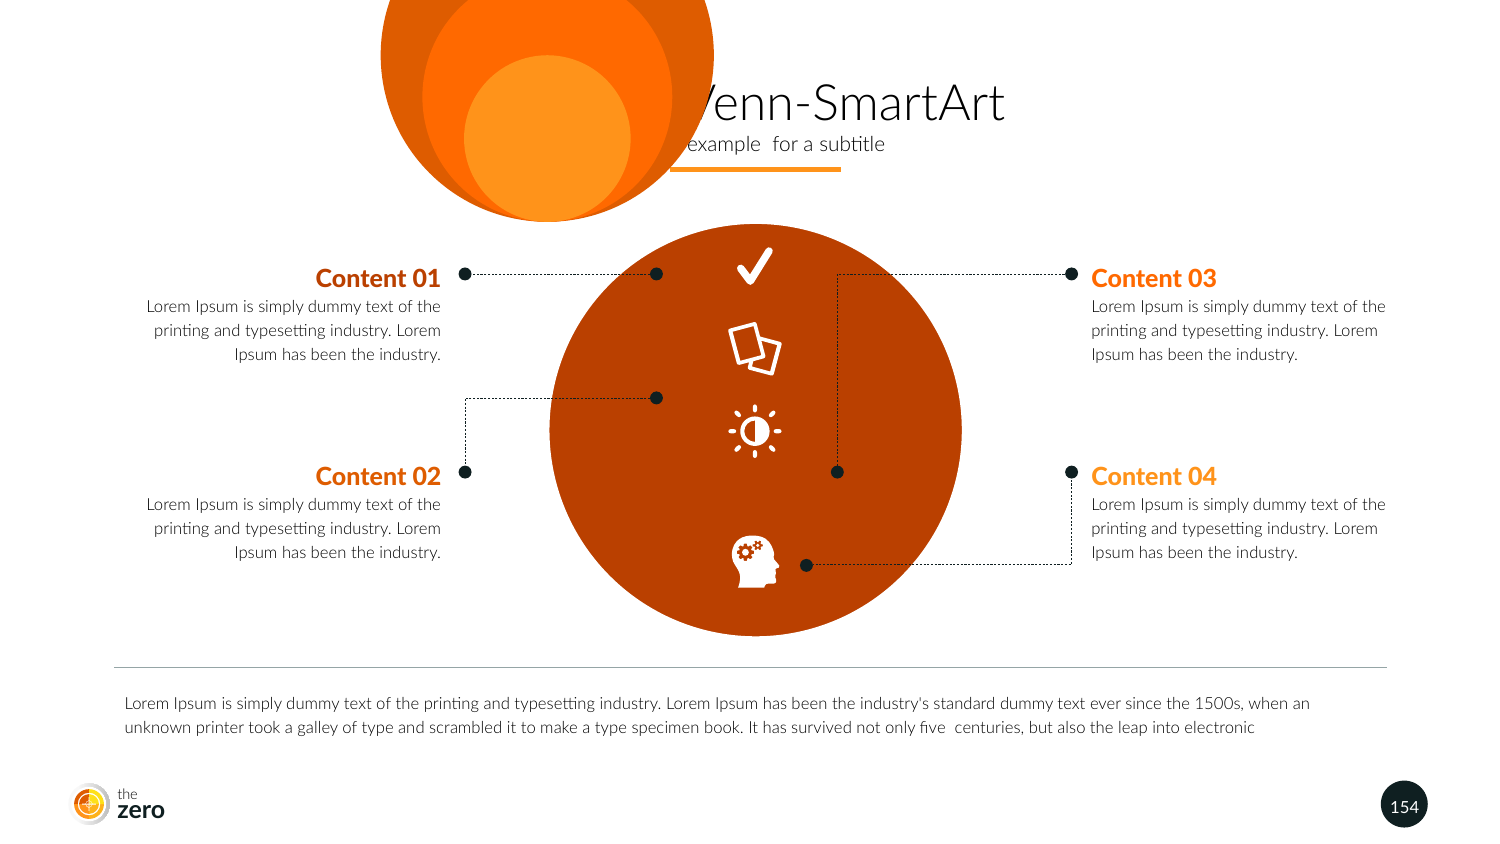

Stacked Venn-SmartArt
This is example  for a subtitle

Content 01
Lorem Ipsum is simply dummy text of the printing and typesetting industry. Lorem Ipsum has been the industry.
Content 03
Lorem Ipsum is simply dummy text of the printing and typesetting industry. Lorem Ipsum has been the industry.

Content 02
Lorem Ipsum is simply dummy text of the printing and typesetting industry. Lorem Ipsum has been the industry.
Content 04
Lorem Ipsum is simply dummy text of the printing and typesetting industry. Lorem Ipsum has been the industry.

Lorem Ipsum is simply dummy text of the printing and typesetting industry. Lorem Ipsum has been the industry's standard dummy text ever since the 1500s, when an unknown printer took a galley of type and scrambled it to make a type specimen book. It has survived not only five  centuries, but also the leap into electronic

the
154
zero